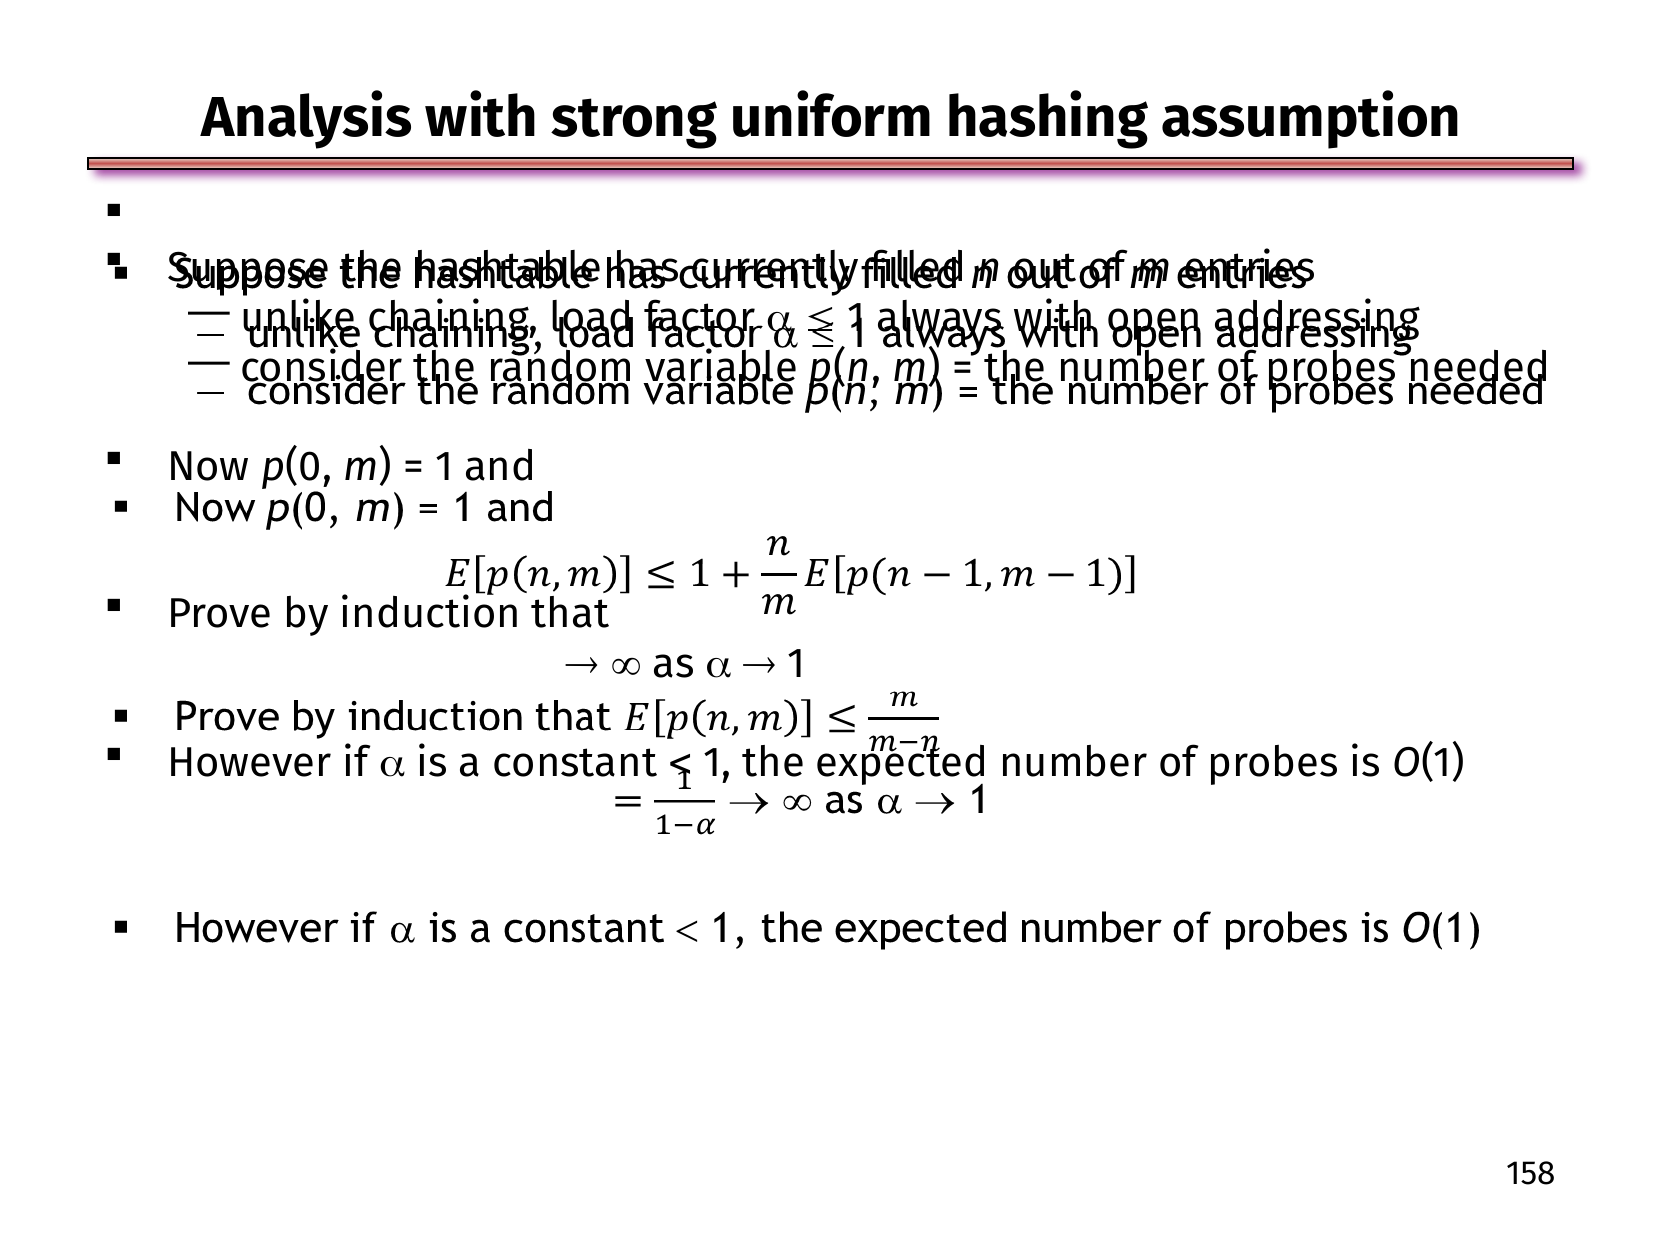

Analysis with strong uniform hashing assumption

Suppose the hashtable has currently filled n out of m entries
unlike chaining, load factor α ≤ 1 always with open addressing
consider the random variable p(n, m) = the number of probes needed

Now p(0, m) = 1 and

Prove by induction that
			 → ∞ as α → 1

However if α is a constant < 1, the expected number of probes is O(1)

158